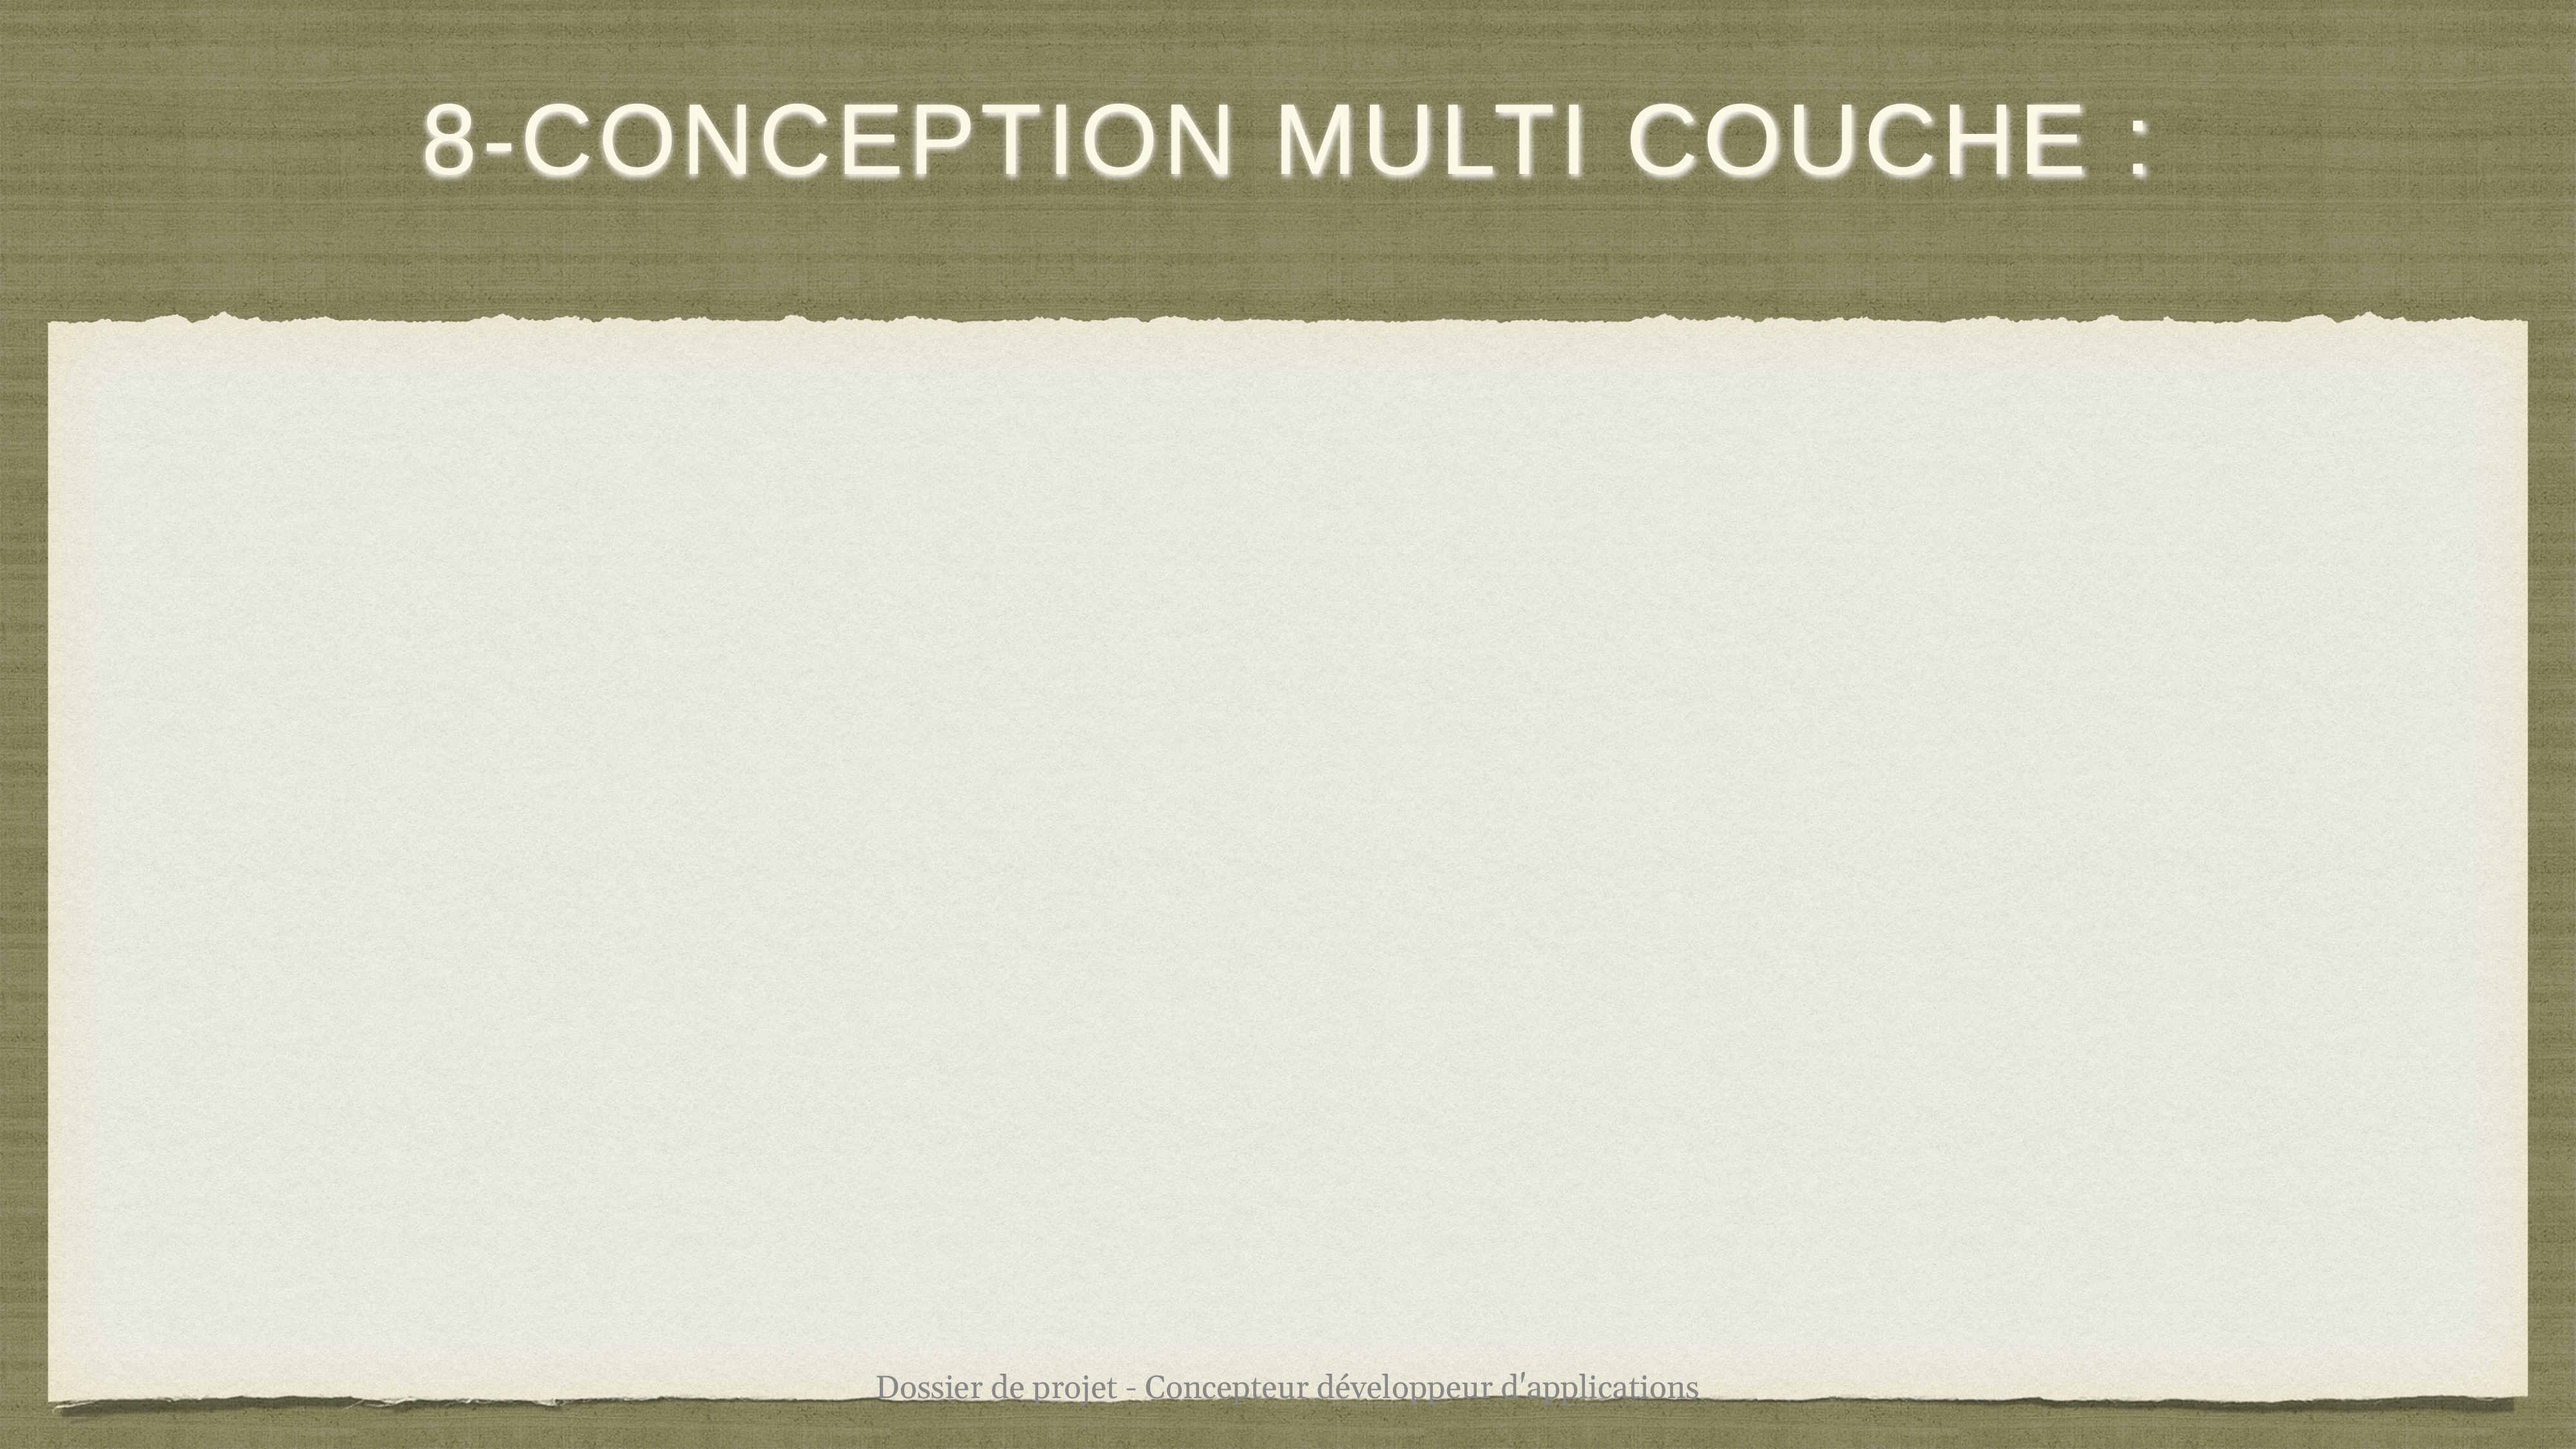

# 8-CONCEPTION MULTI COUCHE :

Dossier de projet - Concepteur développeur d'applications